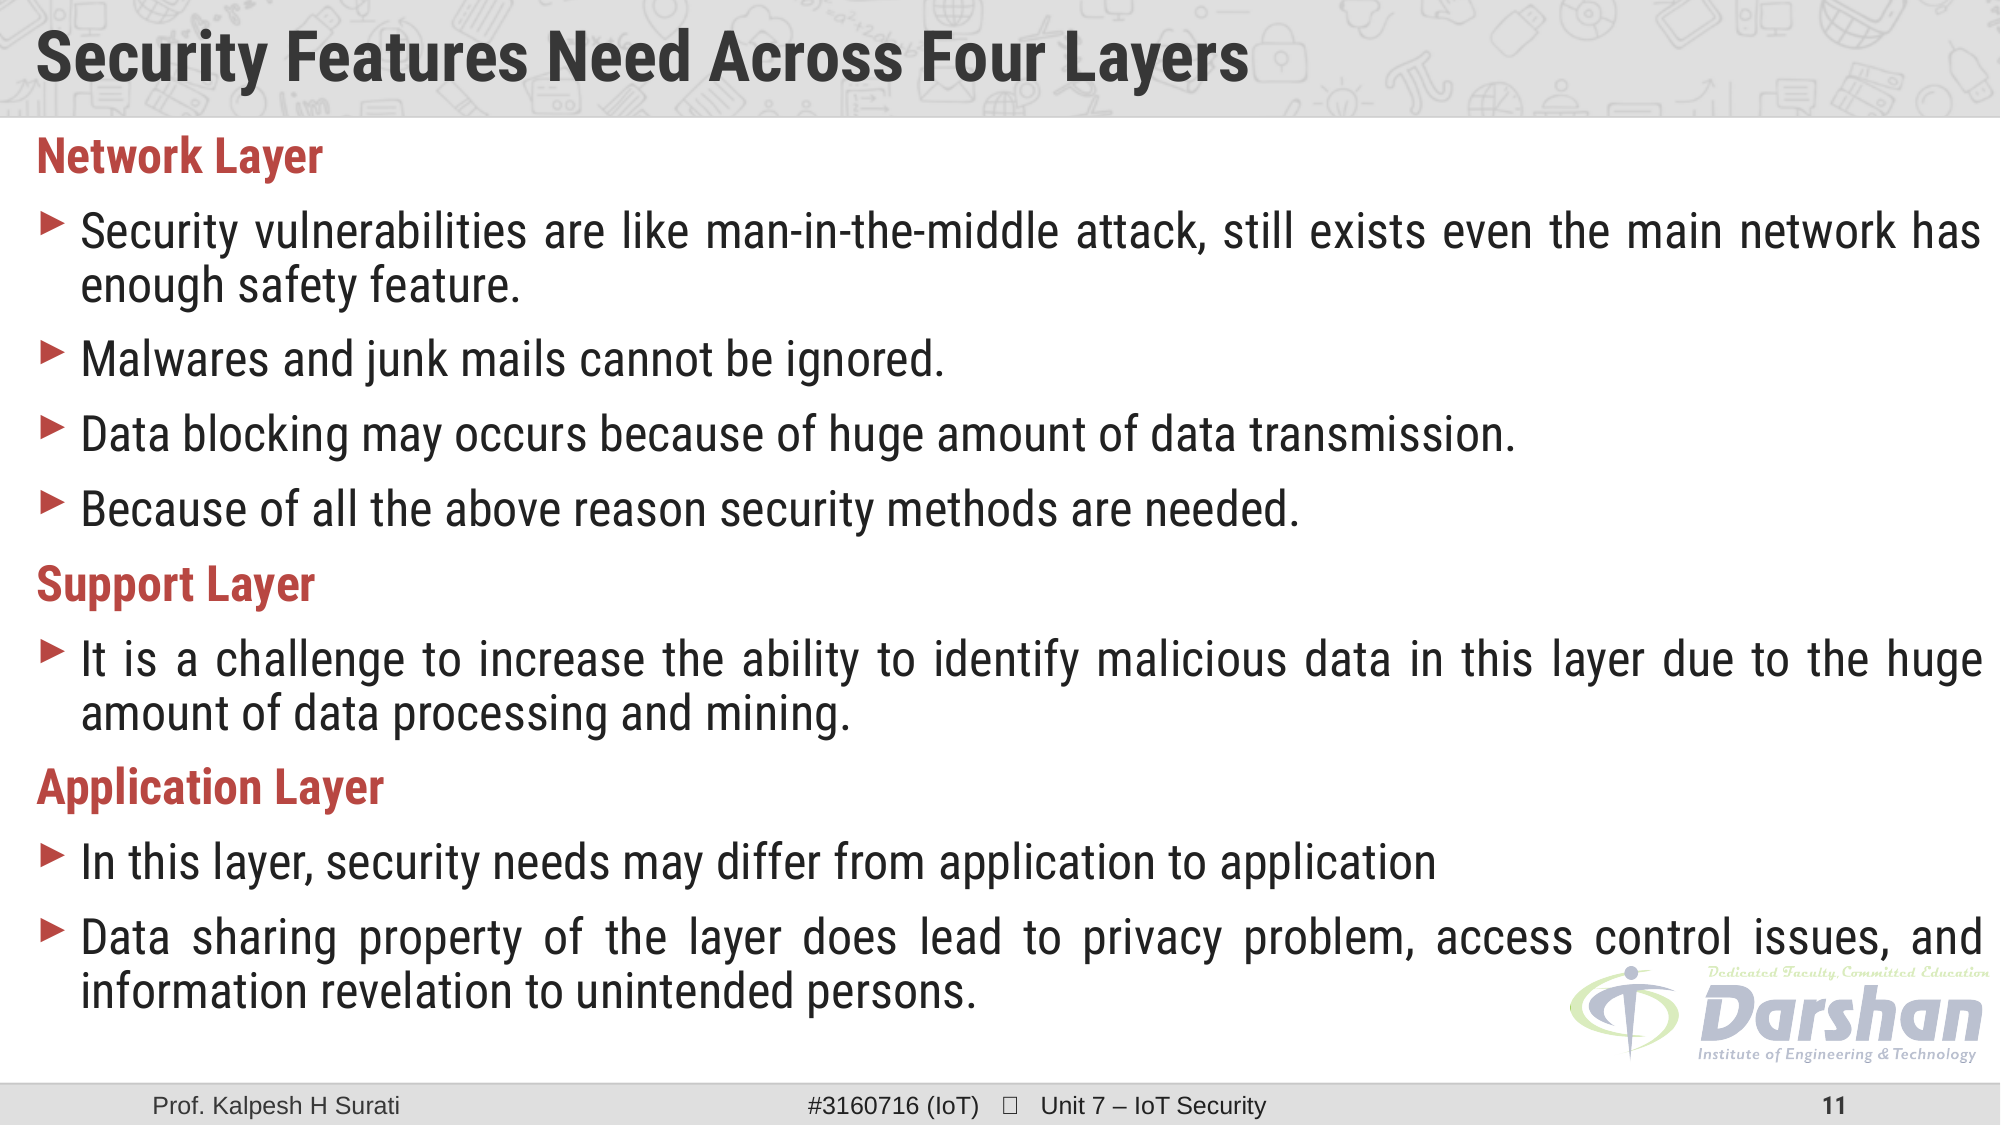

# Security Features Need Across Four Layers
Network Layer
Security vulnerabilities are like man-in-the-middle attack, still exists even the main network has enough safety feature.
Malwares and junk mails cannot be ignored.
Data blocking may occurs because of huge amount of data transmission.
Because of all the above reason security methods are needed.
Support Layer
It is a challenge to increase the ability to identify malicious data in this layer due to the huge amount of data processing and mining.
Application Layer
In this layer, security needs may differ from application to application
Data sharing property of the layer does lead to privacy problem, access control issues, and information revelation to unintended persons.